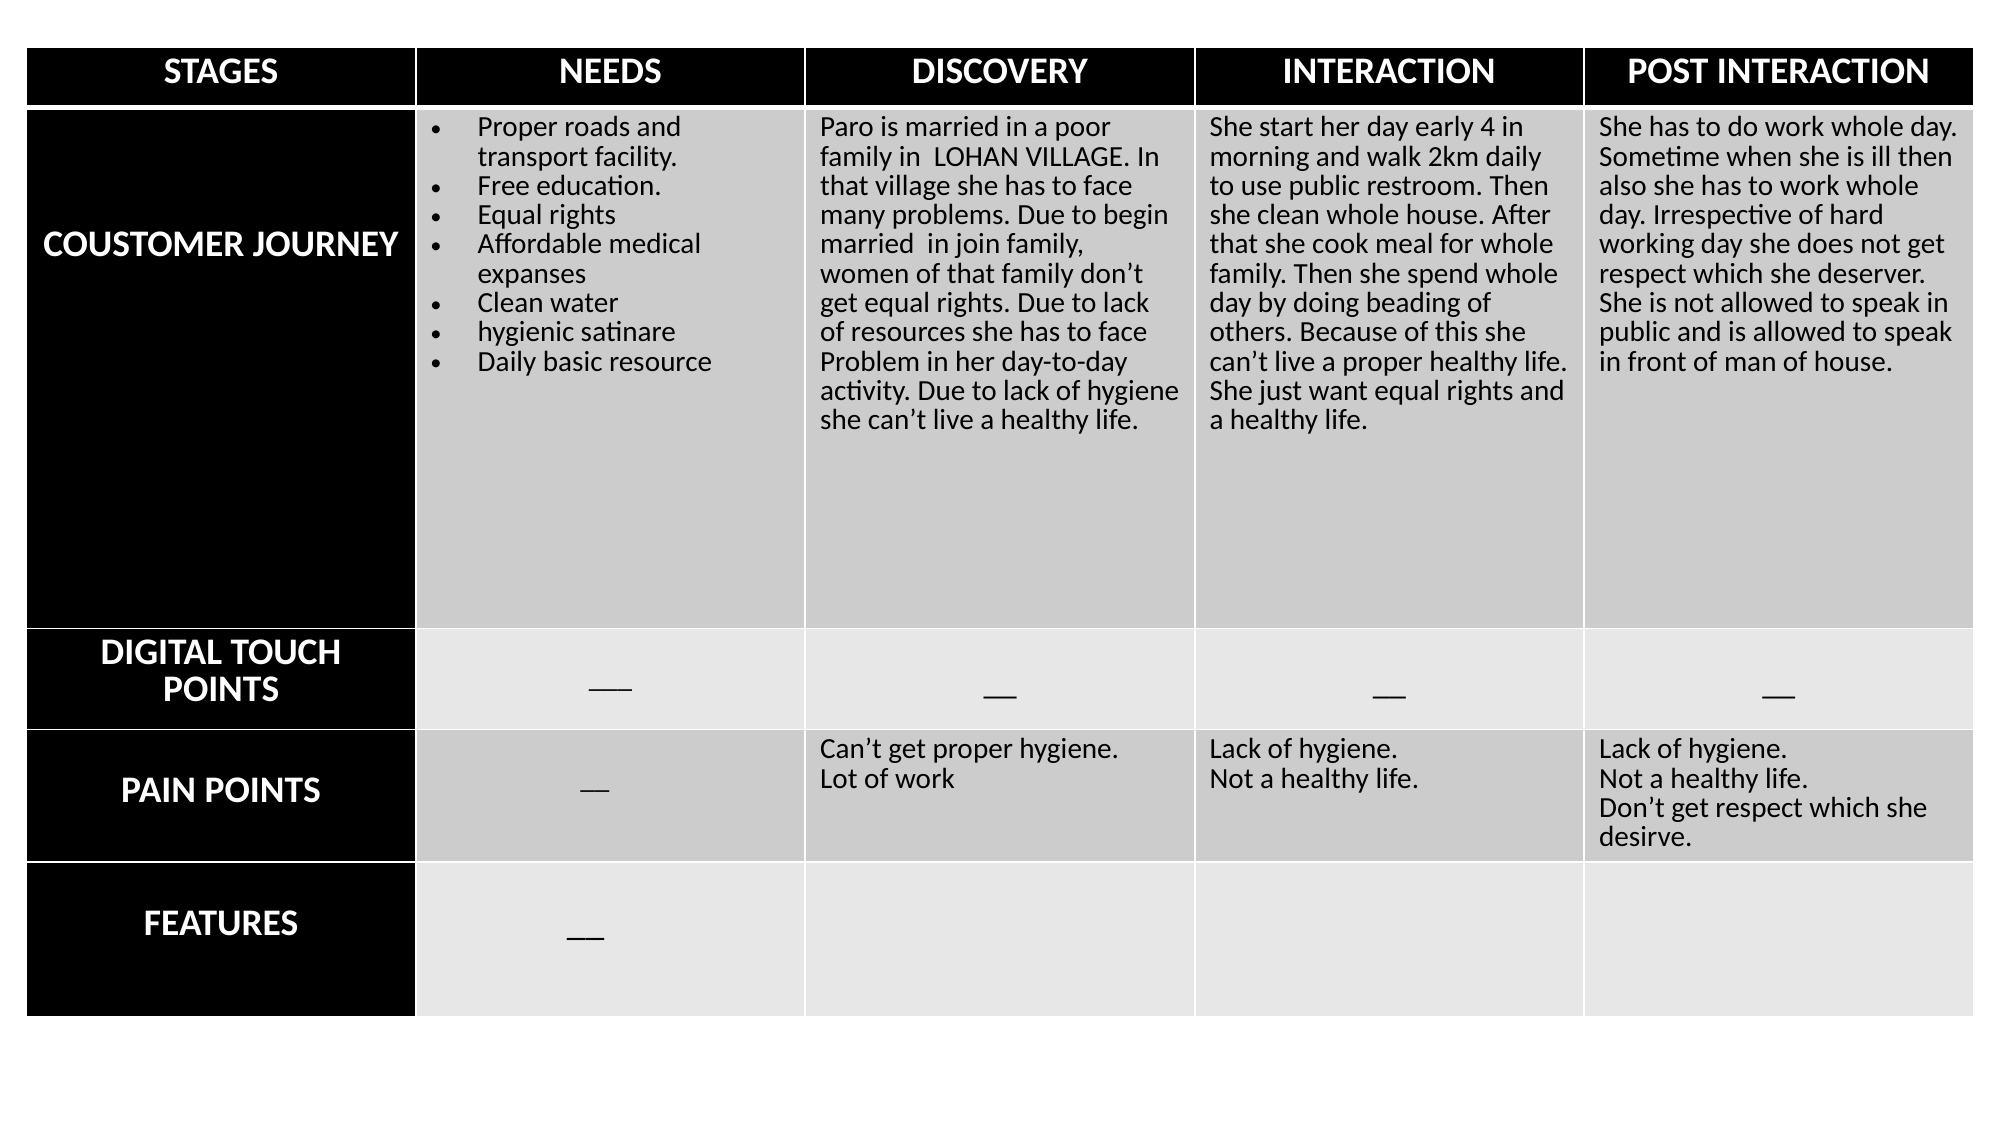

| STAGES | NEEDS | DISCOVERY | INTERACTION | POST INTERACTION |
| --- | --- | --- | --- | --- |
| COUSTOMER JOURNEY | Proper roads and transport facility. Free education. Equal rights Affordable medical expanses Clean water hygienic satinare Daily basic resource | Paro is married in a poor family in LOHAN VILLAGE. In that village she has to face many problems. Due to begin married in join family, women of that family don’t get equal rights. Due to lack of resources she has to face Problem in her day-to-day activity. Due to lack of hygiene she can’t live a healthy life. | She start her day early 4 in morning and walk 2km daily to use public restroom. Then she clean whole house. After that she cook meal for whole family. Then she spend whole day by doing beading of others. Because of this she can’t live a proper healthy life. She just want equal rights and a healthy life. | She has to do work whole day. Sometime when she is ill then also she has to work whole day. Irrespective of hard working day she does not get respect which she deserver. She is not allowed to speak in public and is allowed to speak in front of man of house. |
| DIGITAL TOUCH POINTS | \_\_\_ | \_\_ | \_\_ | \_\_ |
| PAIN POINTS | \_\_ | Can’t get proper hygiene. Lot of work | Lack of hygiene. Not a healthy life. | Lack of hygiene. Not a healthy life. Don’t get respect which she desirve. |
| FEATURES | \_\_ |  |  |  |